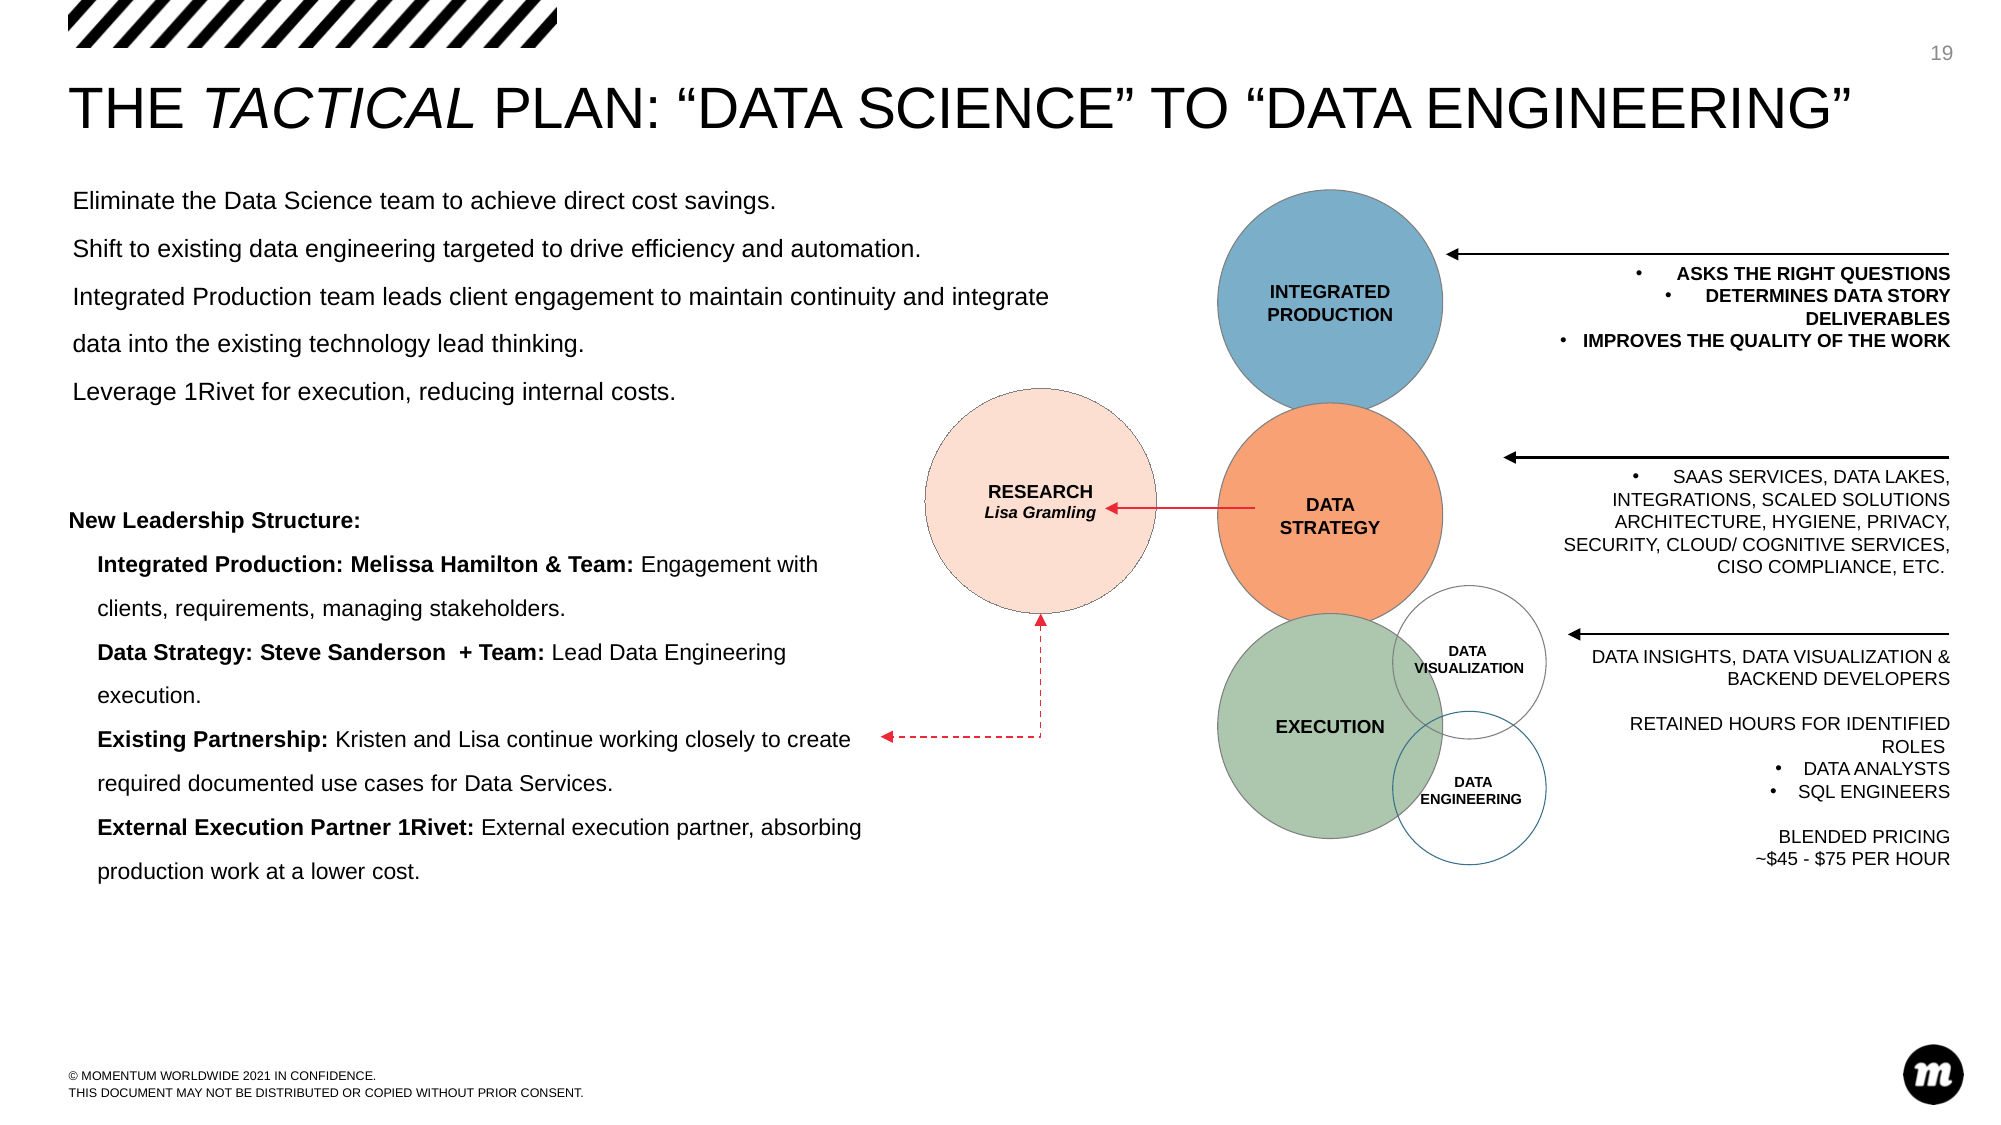

19
# THE TACTICAL PLAN: “DATA SCIENCE” TO “DATA ENGINEERING”
Eliminate the Data Science team to achieve direct cost savings.
Shift to existing data engineering targeted to drive efficiency and automation.
Integrated Production team leads client engagement to maintain continuity and integrate data into the existing technology lead thinking.
Leverage 1Rivet for execution, reducing internal costs.
INTEGRATED PRODUCTION
 ASKS THE RIGHT QUESTIONS​
 DETERMINES DATA STORY DELIVERABLES​
 IMPROVES THE QUALITY OF THE WORK​
RESEARCH
Lisa Gramling
DATA STRATEGY
 SAAS SERVICES, DATA LAKES, INTEGRATIONS, SCALED SOLUTIONS ARCHITECTURE, HYGIENE, PRIVACY, SECURITY, CLOUD/ COGNITIVE SERVICES, CISO COMPLIANCE, ETC.
New Leadership Structure:
Integrated Production: Melissa Hamilton & Team: Engagement with clients, requirements, managing stakeholders.
Data Strategy: Steve Sanderson  + Team: Lead Data Engineering execution.
Existing Partnership: Kristen and Lisa continue working closely to create required documented use cases for Data Services.
External Execution Partner 1Rivet: External execution partner, absorbing production work at a lower cost.

DATA
VISUALIZATION
EXECUTION
DATA INSIGHTS, DATA VISUALIZATION & BACKEND DEVELOPERS
RETAINED HOURS FOR IDENTIFIED ROLES
DATA ANALYSTS
SQL ENGINEERS
BLENDED PRICING
~$45 - $75 PER HOUR​

DATA ENGINEERING